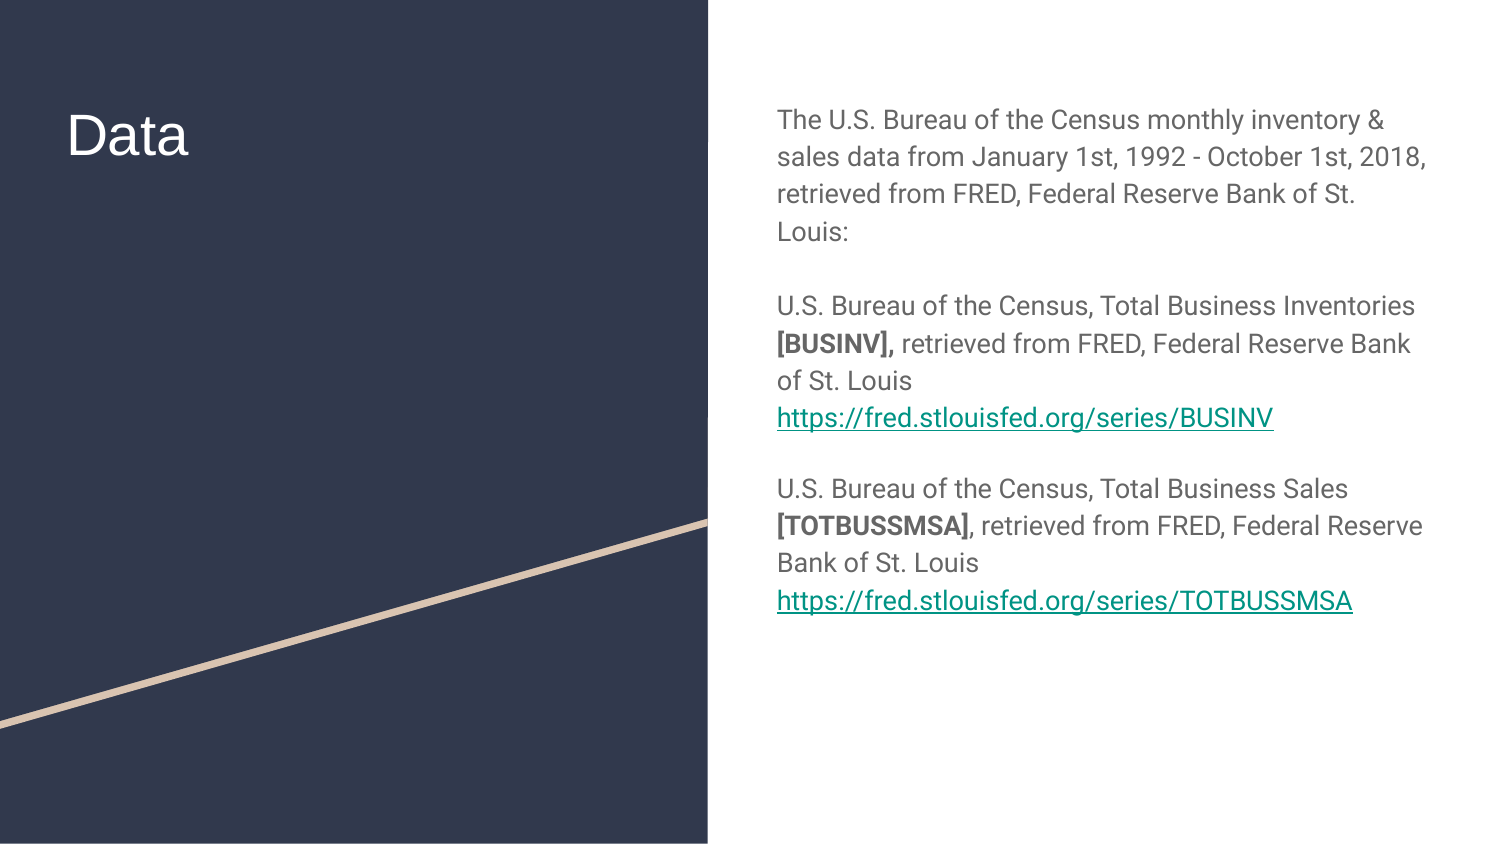

# Data
The U.S. Bureau of the Census monthly inventory & sales data from January 1st, 1992 - October 1st, 2018, retrieved from FRED, Federal Reserve Bank of St. Louis:
U.S. Bureau of the Census, Total Business Inventories [BUSINV], retrieved from FRED, Federal Reserve Bank of St. Louis
https://fred.stlouisfed.org/series/BUSINV
U.S. Bureau of the Census, Total Business Sales [TOTBUSSMSA], retrieved from FRED, Federal Reserve Bank of St. Louis
https://fred.stlouisfed.org/series/TOTBUSSMSA